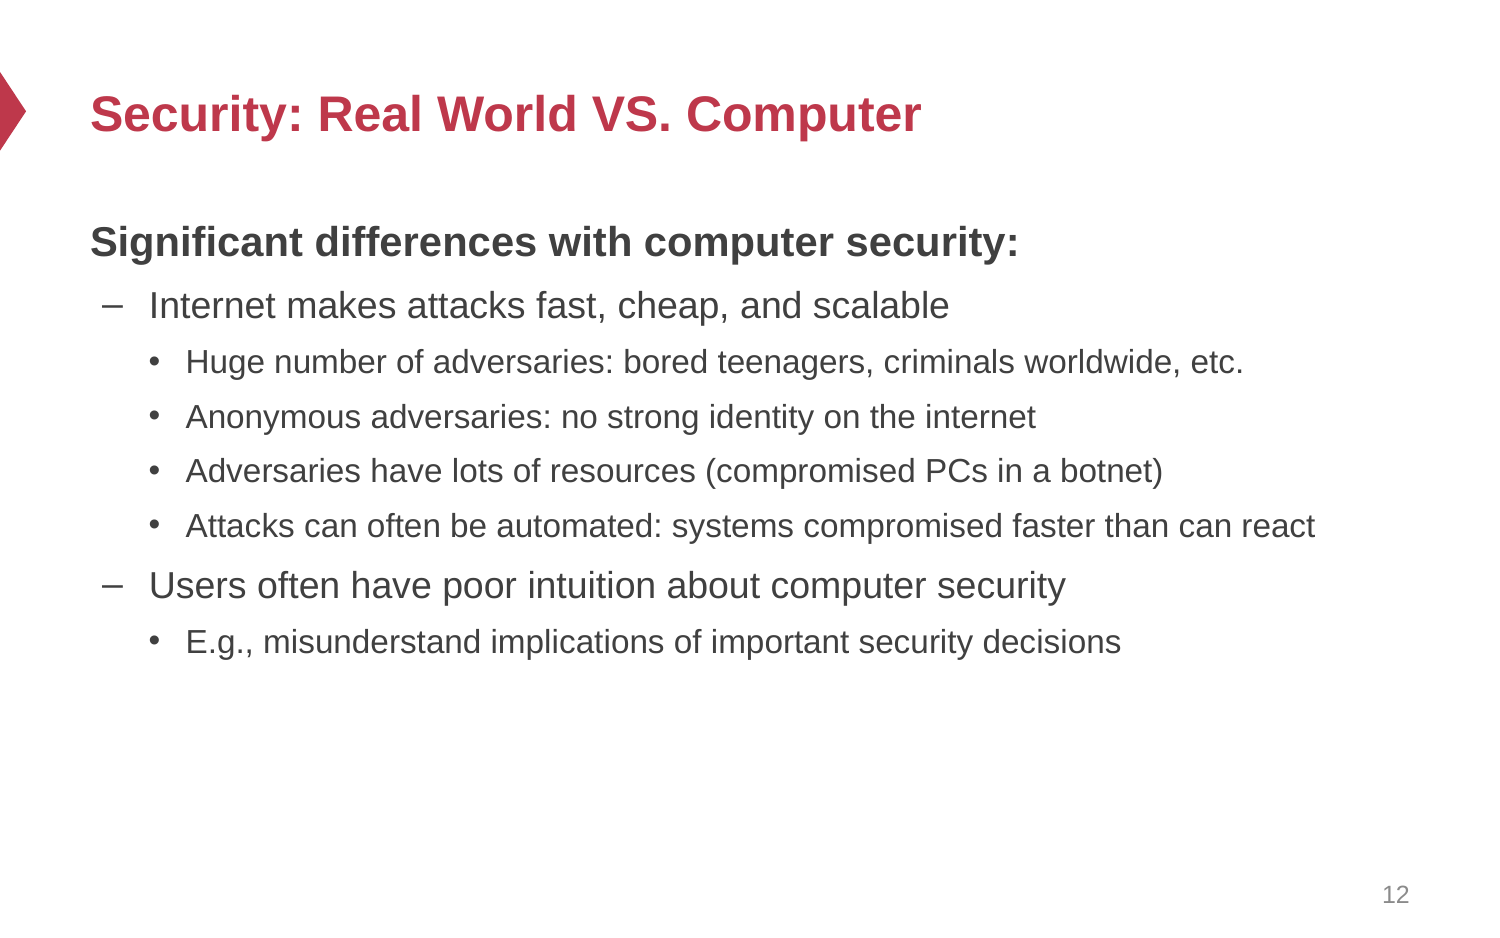

# Security: Real World VS. Computer
Significant differences with computer security:
Internet makes attacks fast, cheap, and scalable
Huge number of adversaries: bored teenagers, criminals worldwide, etc.
Anonymous adversaries: no strong identity on the internet
Adversaries have lots of resources (compromised PCs in a botnet)
Attacks can often be automated: systems compromised faster than can react
Users often have poor intuition about computer security
E.g., misunderstand implications of important security decisions
12